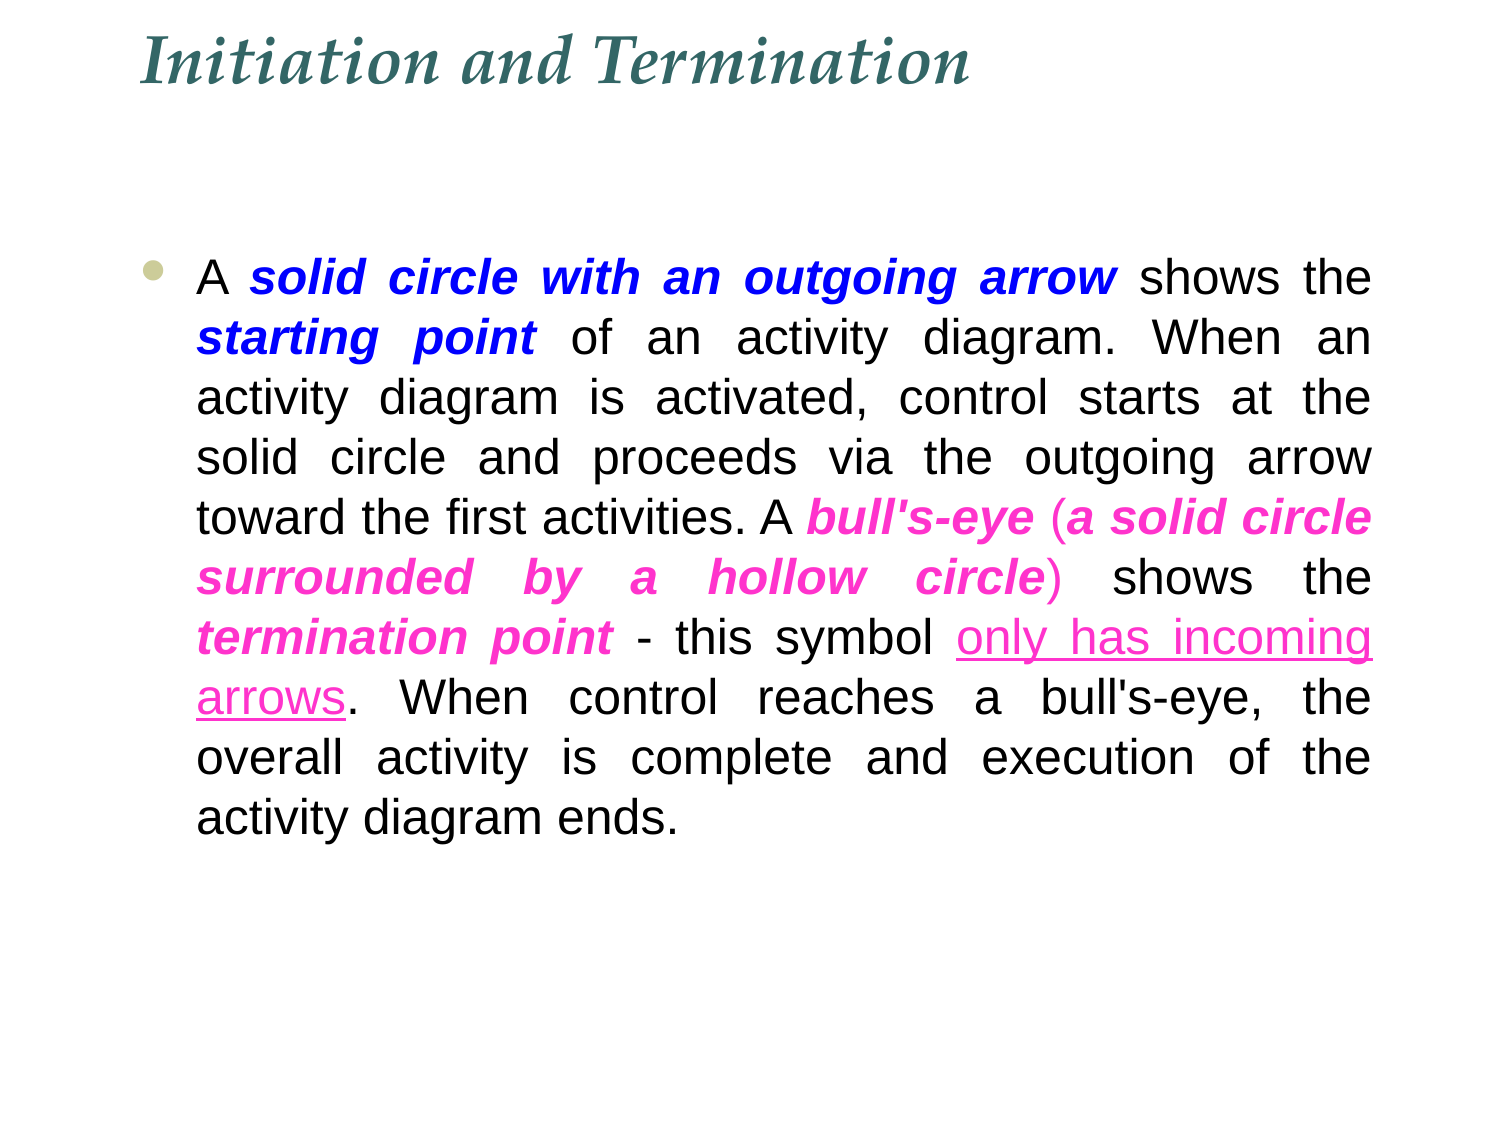

# Initiation and Termination
A solid circle with an outgoing arrow shows the starting point of an activity diagram. When an activity diagram is activated, control starts at the solid circle and proceeds via the outgoing arrow toward the first activities. A bull's-eye (a solid circle surrounded by a hollow circle) shows the termination point - this symbol only has incoming arrows. When control reaches a bull's-eye, the overall activity is complete and execution of the activity diagram ends.